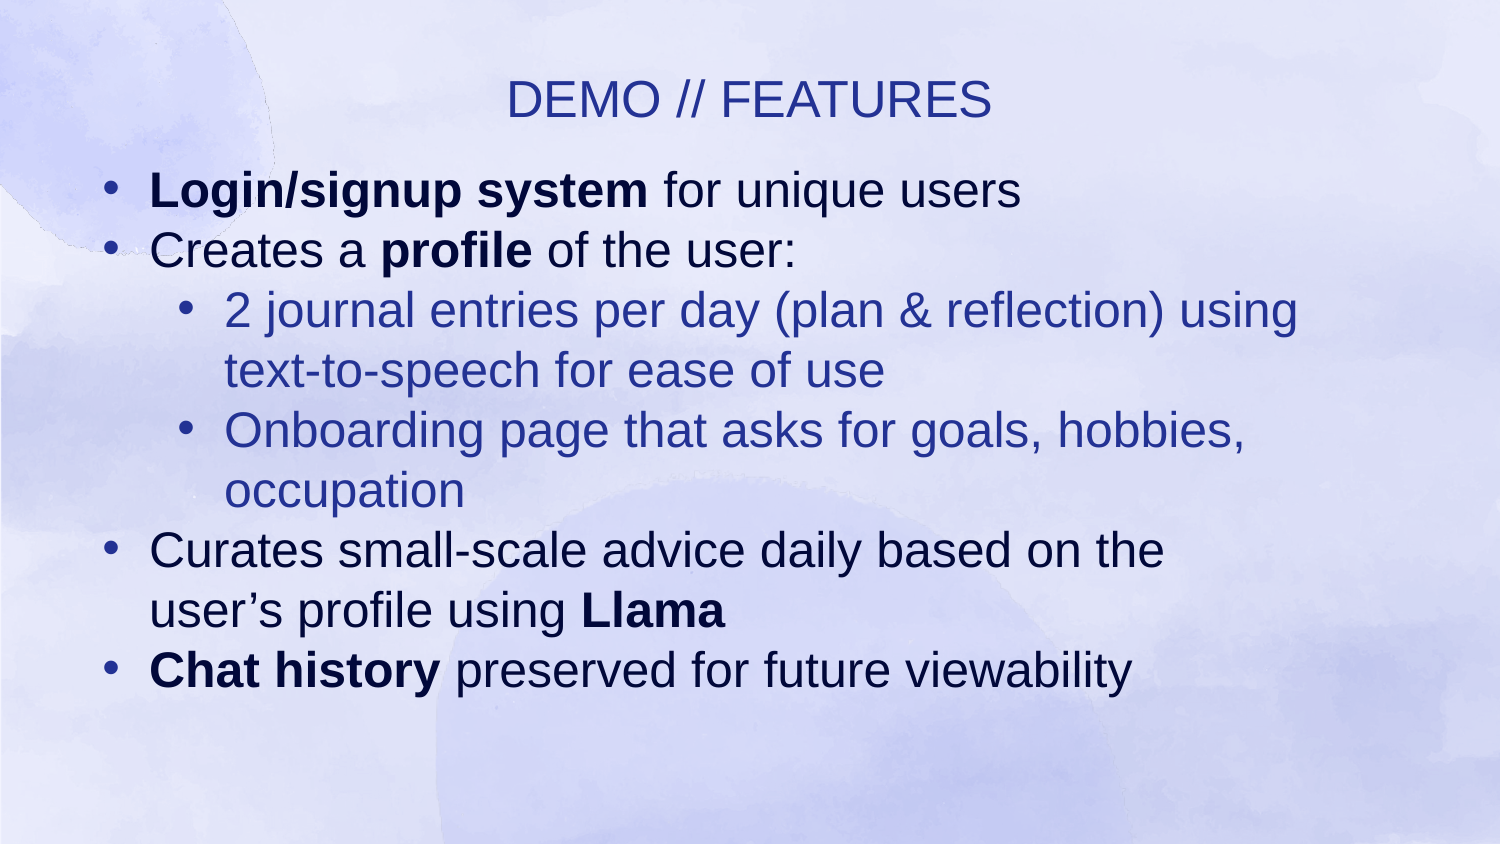

# DEMO // FEATURES
Login/signup system for unique users
Creates a profile of the user:
2 journal entries per day (plan & reflection) using text-to-speech for ease of use
Onboarding page that asks for goals, hobbies, occupation
Curates small-scale advice daily based on the user’s profile using Llama
Chat history preserved for future viewability